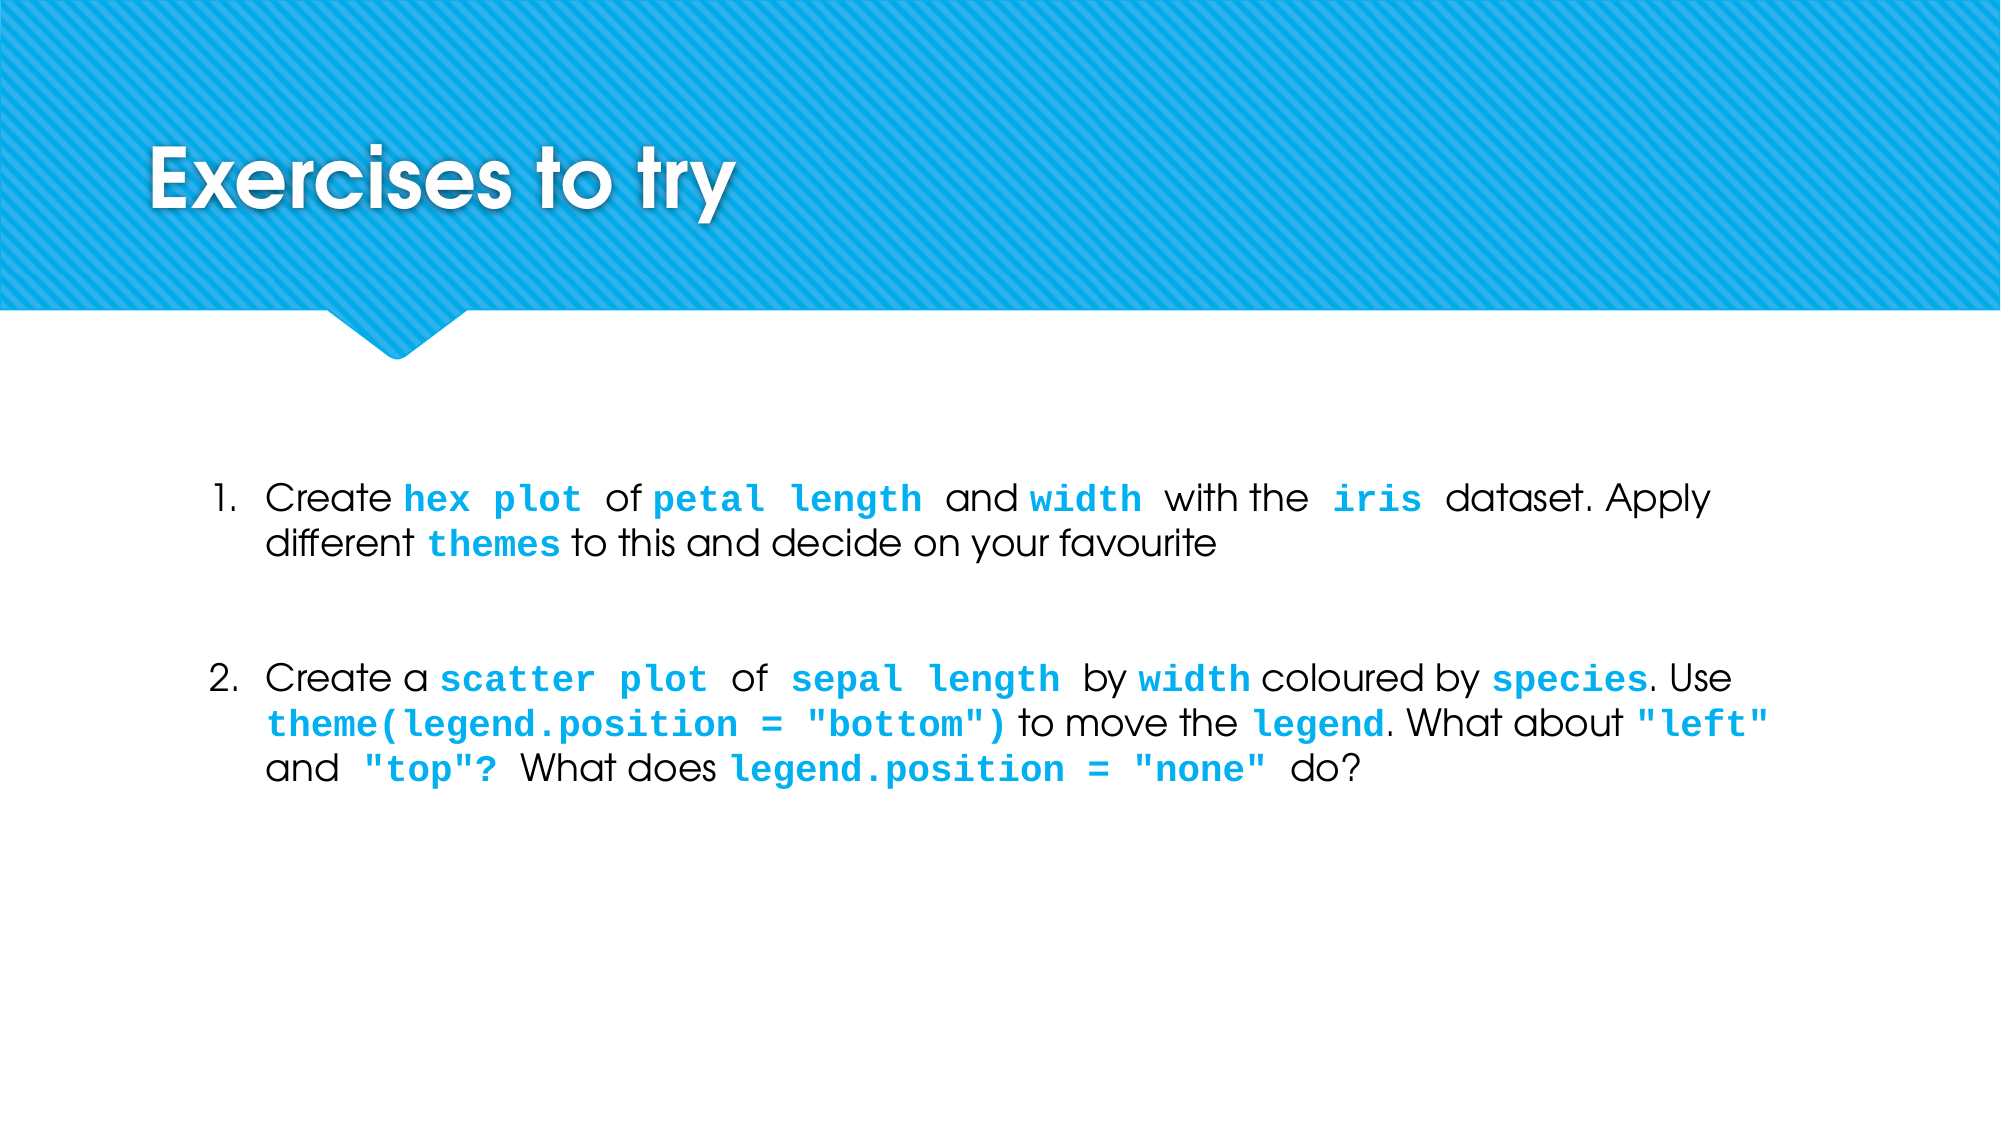

# Exercises to try
Create hex plot of petal length and width with the iris dataset. Apply different themes to this and decide on your favourite

Create a scatter plot of sepal length by width coloured by species. Use theme(legend.position = "bottom") to move the legend. What about "left" and "top"? What does legend.position = "none" do?